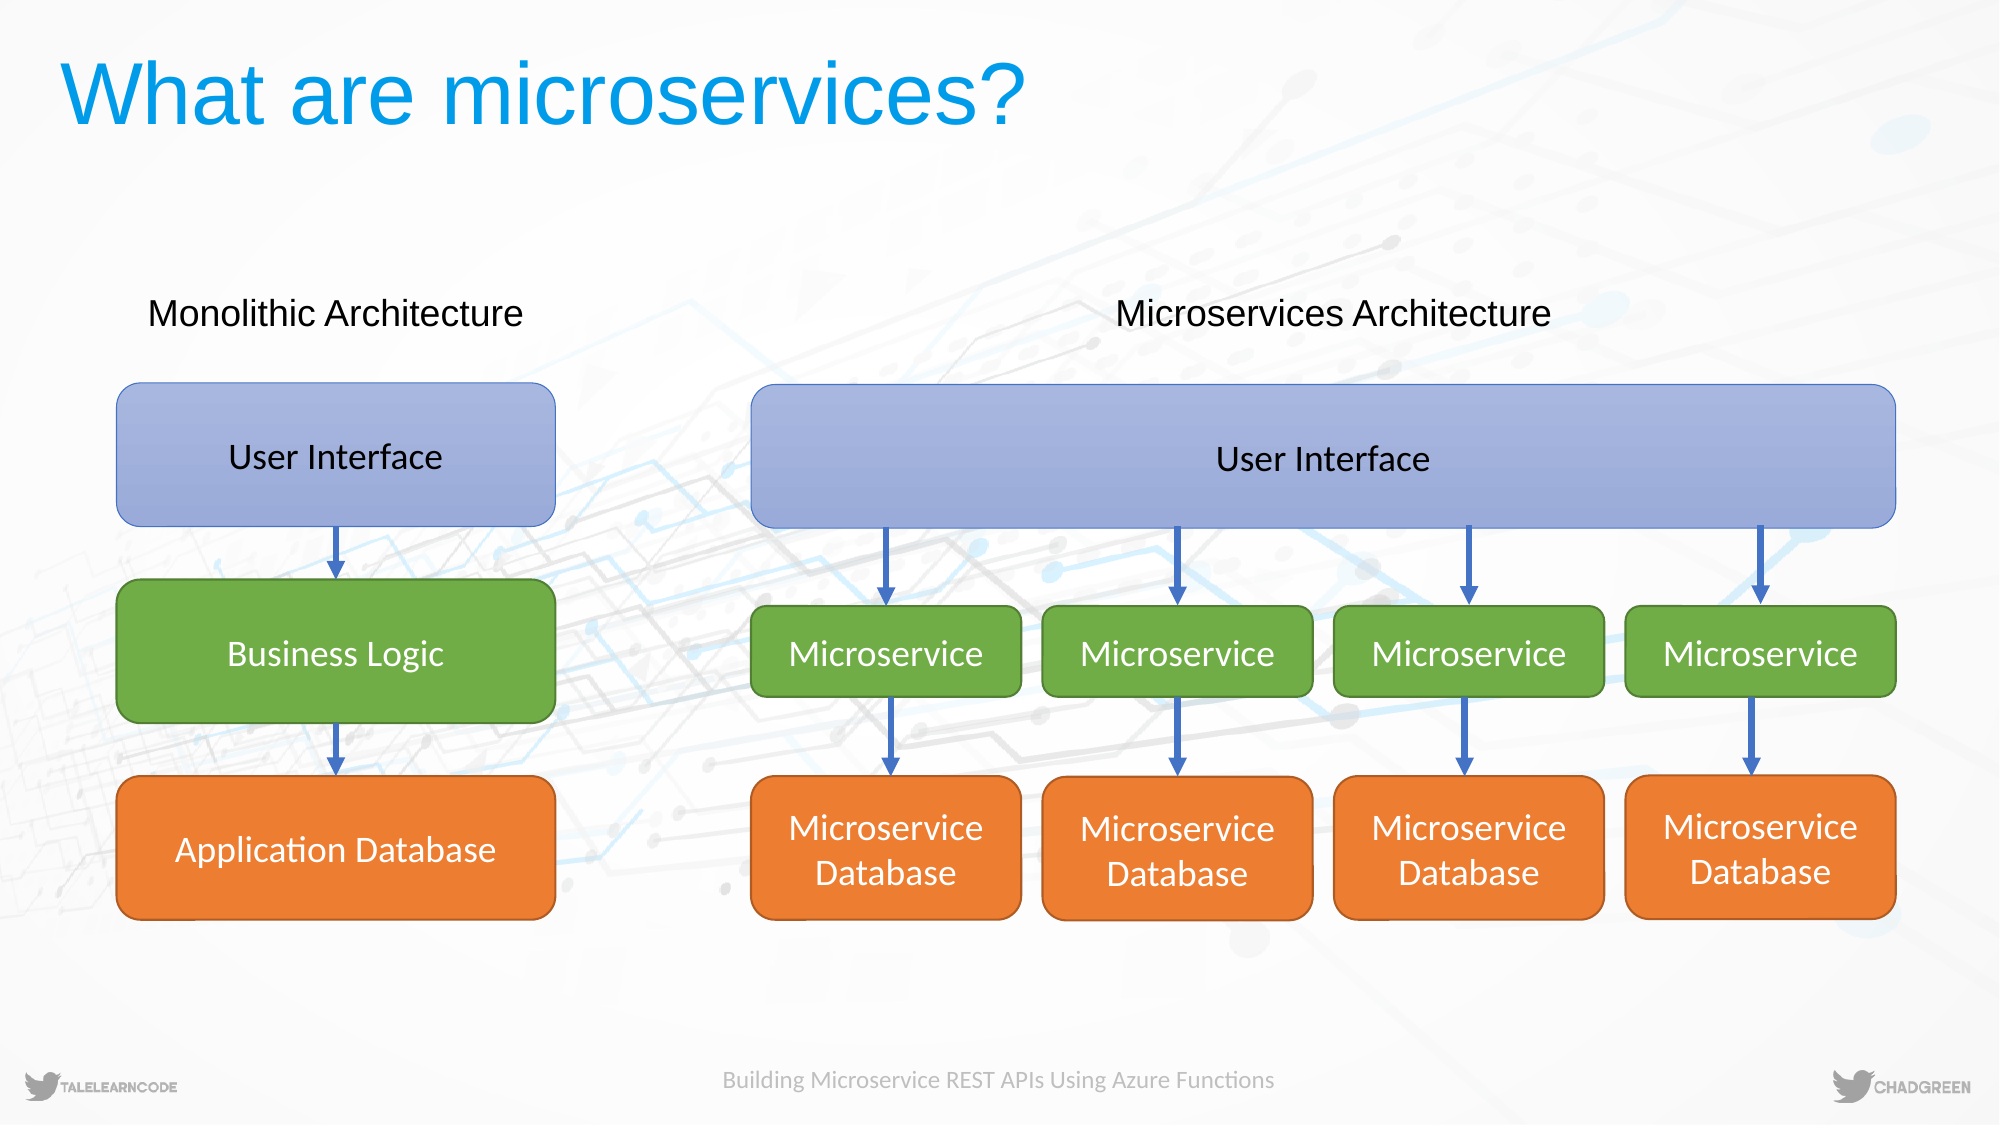

# What are microservices?
Monolithic Architecture
Microservices Architecture
User Interface
Business Logic
Application Database
User Interface
Microservice
Microservice
Microservice
Microservice
Microservice
Database
Microservice
Database
Microservice
Database
Microservice
Database